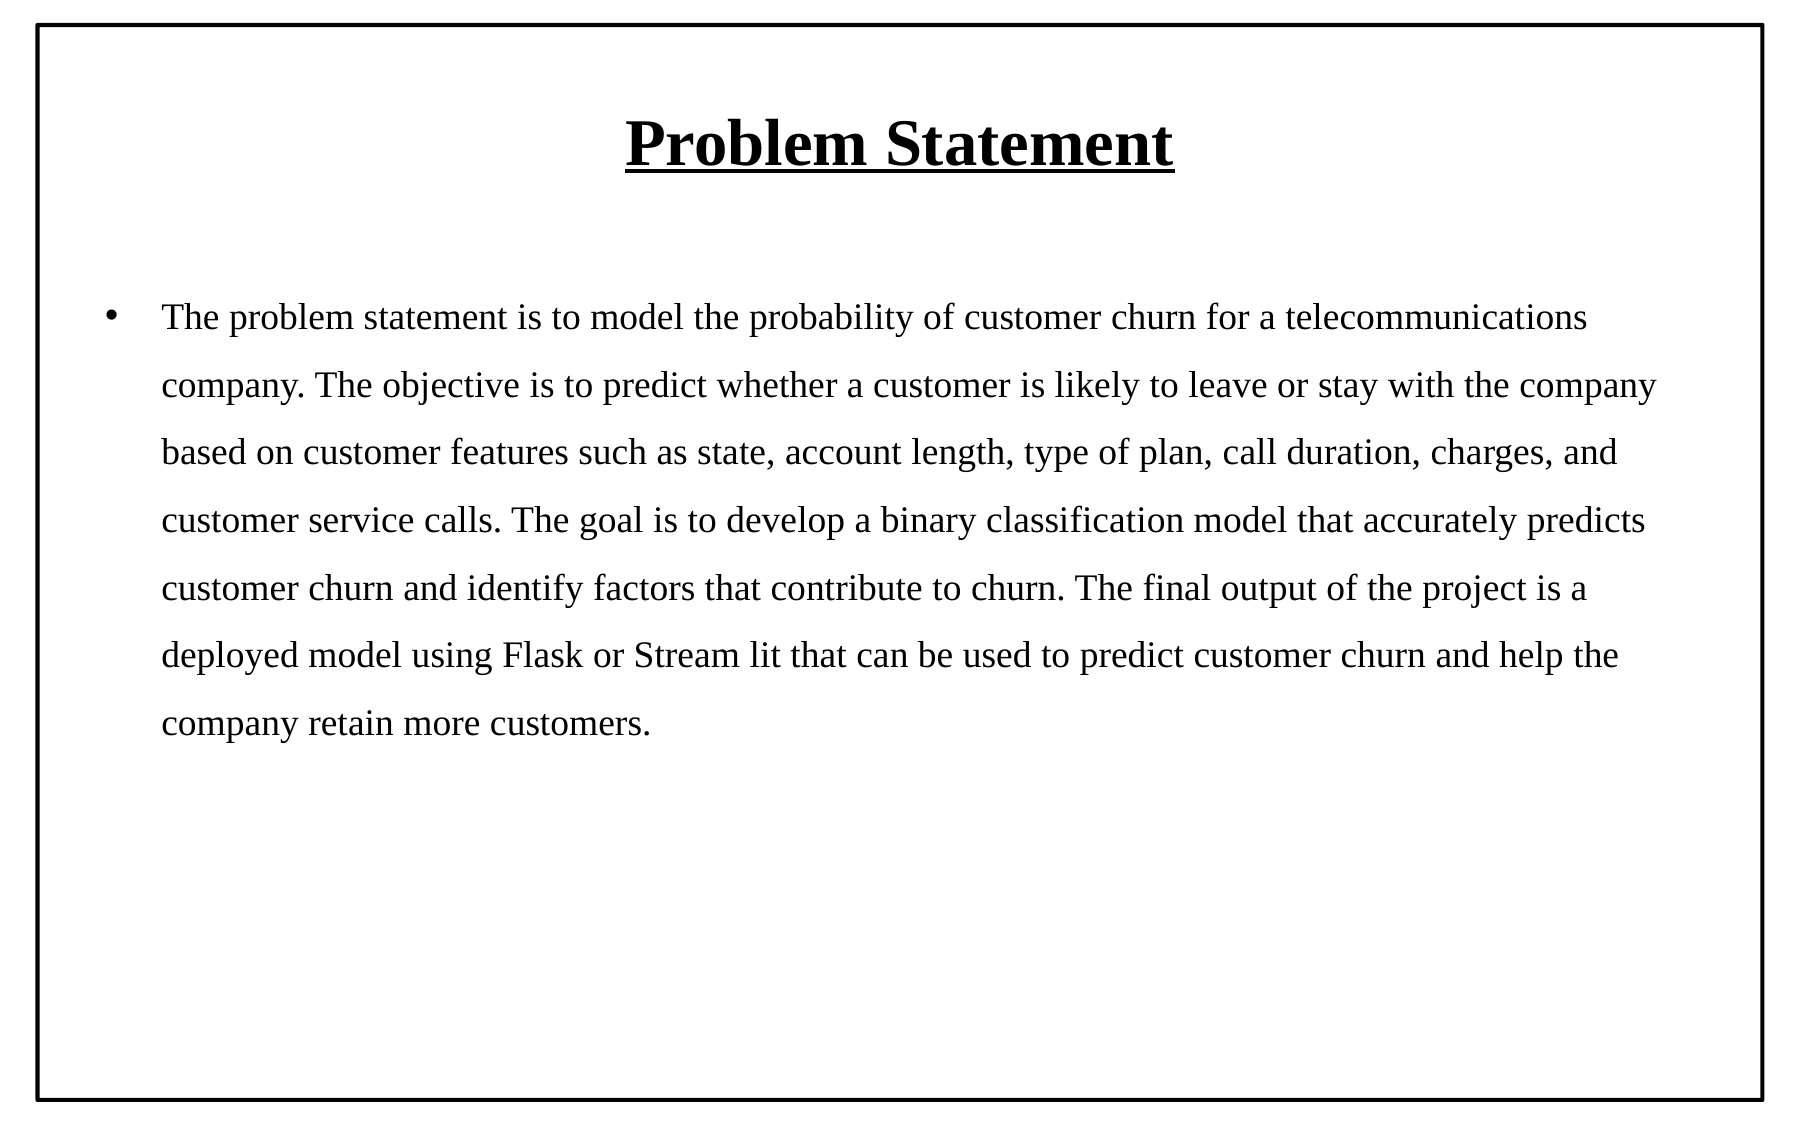

# Problem Statement
The problem statement is to model the probability of customer churn for a telecommunications company. The objective is to predict whether a customer is likely to leave or stay with the company based on customer features such as state, account length, type of plan, call duration, charges, and customer service calls. The goal is to develop a binary classification model that accurately predicts customer churn and identify factors that contribute to churn. The final output of the project is a deployed model using Flask or Stream lit that can be used to predict customer churn and help the company retain more customers.